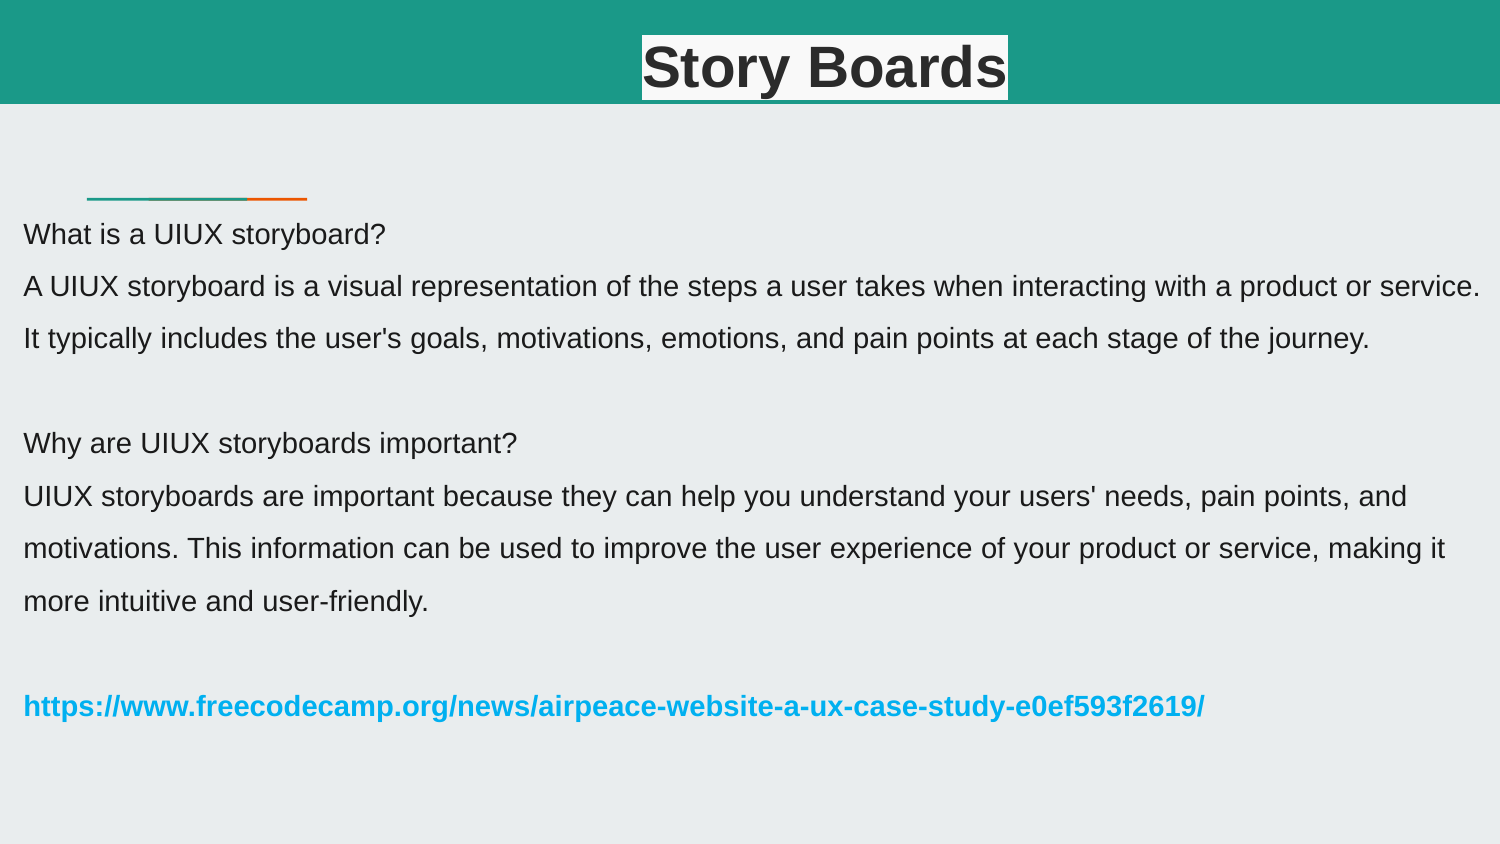

# Story Boards

What is a UIUX storyboard?
A UIUX storyboard is a visual representation of the steps a user takes when interacting with a product or service. It typically includes the user's goals, motivations, emotions, and pain points at each stage of the journey.

Why are UIUX storyboards important?
UIUX storyboards are important because they can help you understand your users' needs, pain points, and motivations. This information can be used to improve the user experience of your product or service, making it more intuitive and user-friendly.

https://www.freecodecamp.org/news/airpeace-website-a-ux-case-study-e0ef593f2619/